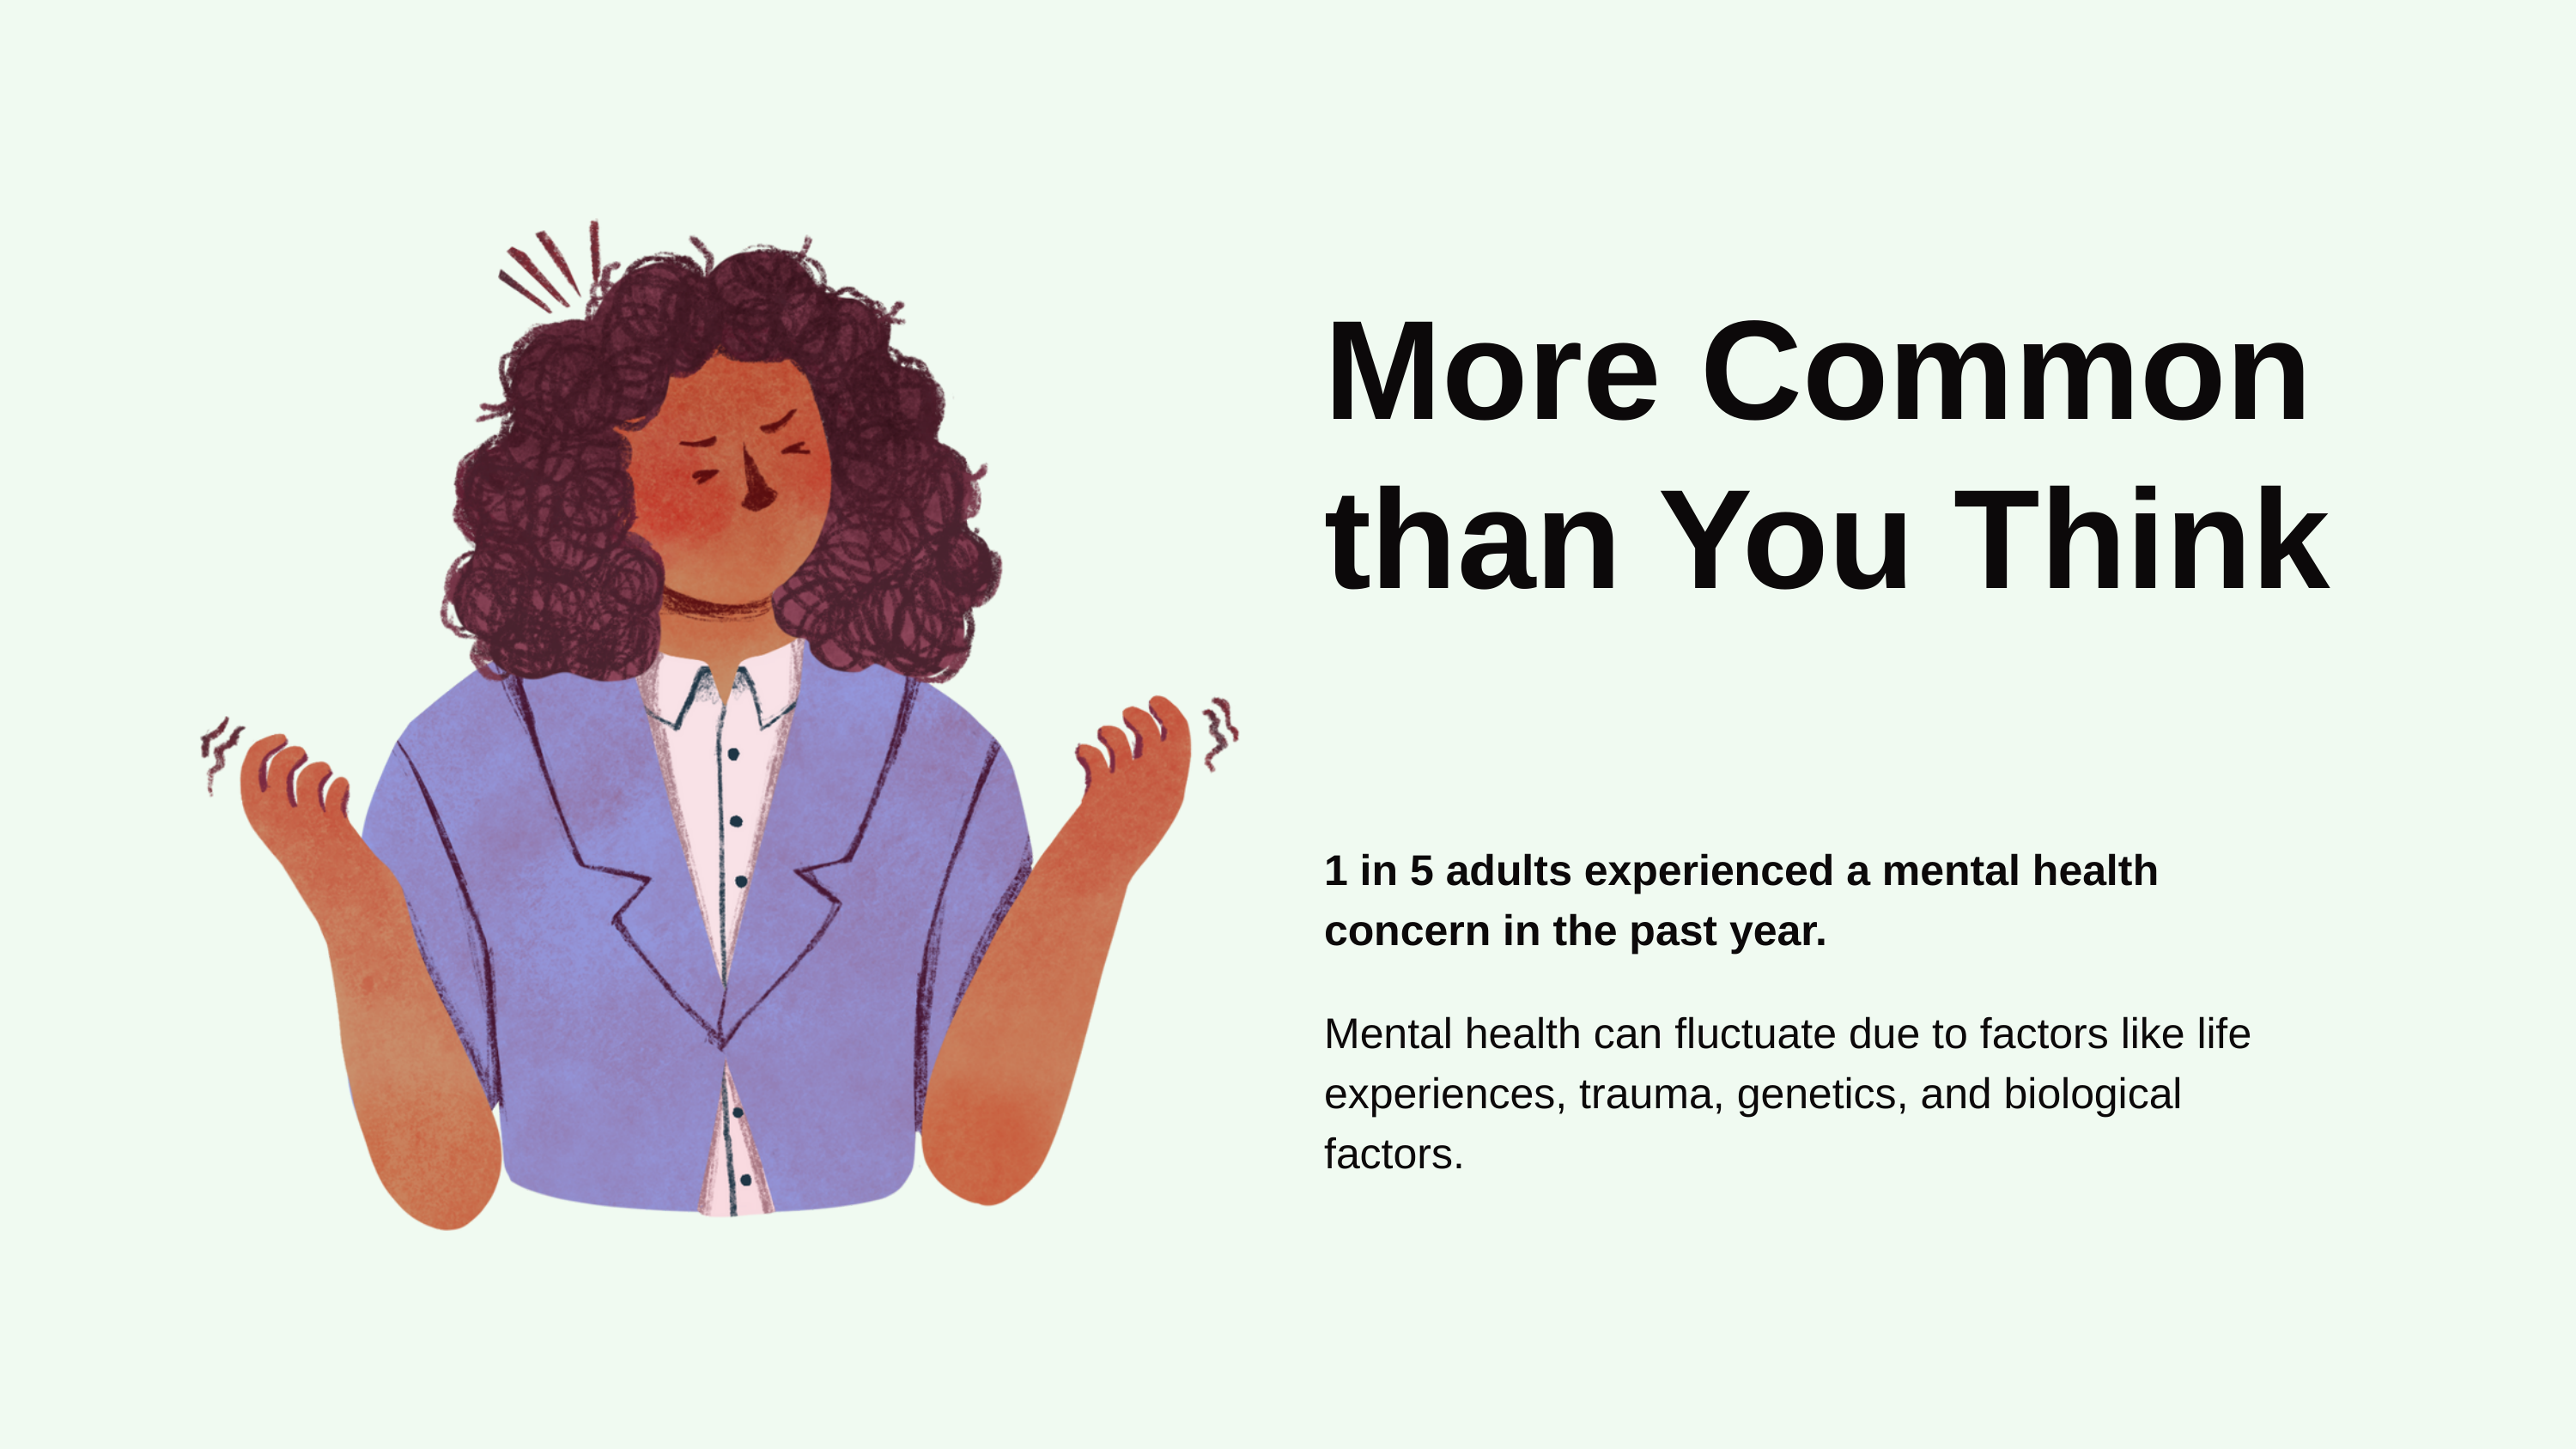

More Common than You Think
1 in 5 adults experienced a mental health concern in the past year.
Mental health can fluctuate due to factors like life experiences, trauma, genetics, and biological factors.